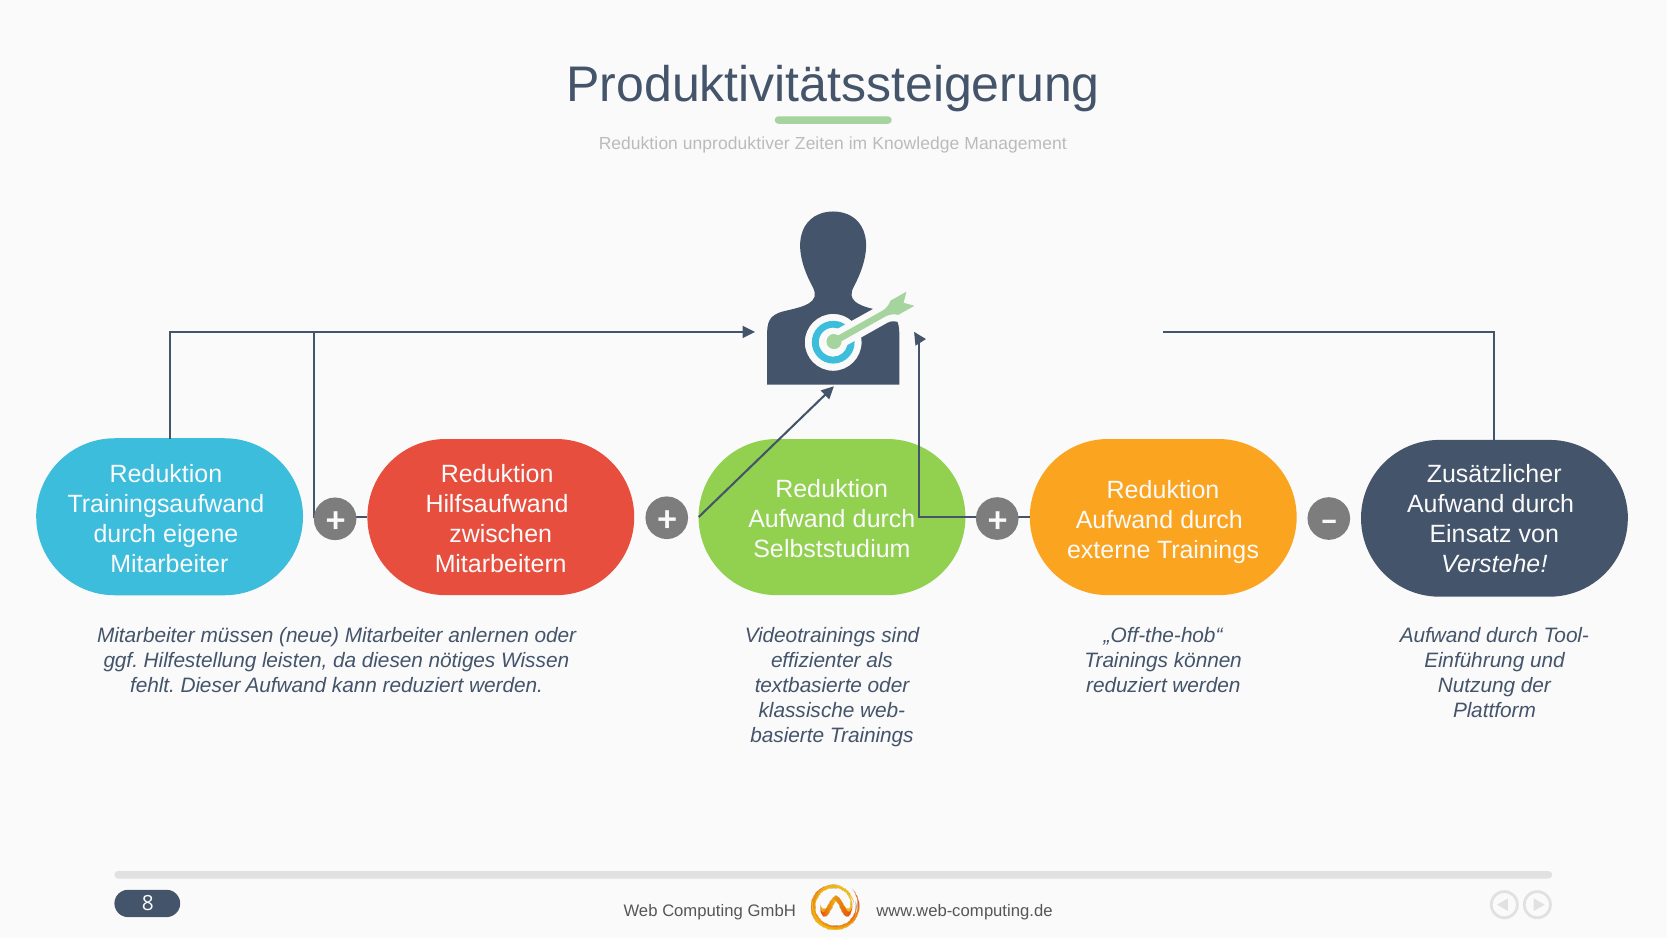

# Produktivitätssteigerung
Reduktion unproduktiver Zeiten im Knowledge Management

Reduktion
Trainingsaufwand
durch eigene
Mitarbeiter

Reduktion
Hilfsaufwand
zwischen
Mitarbeitern

Reduktion
Aufwand durch
Selbststudium

Reduktion
Aufwand durch
externe Trainings

Zusätzlicher
Aufwand durch
Einsatz von
Verstehe!
+

+

–

+

Mitarbeiter müssen (neue) Mitarbeiter anlernen oder ggf. Hilfestellung leisten, da diesen nötiges Wissen fehlt. Dieser Aufwand kann reduziert werden.
Videotrainings sind effizienter als textbasierte oder klassische web-basierte Trainings
„Off-the-hob“ Trainings können reduziert werden
Aufwand durch Tool-Einführung und Nutzung der Plattform
8